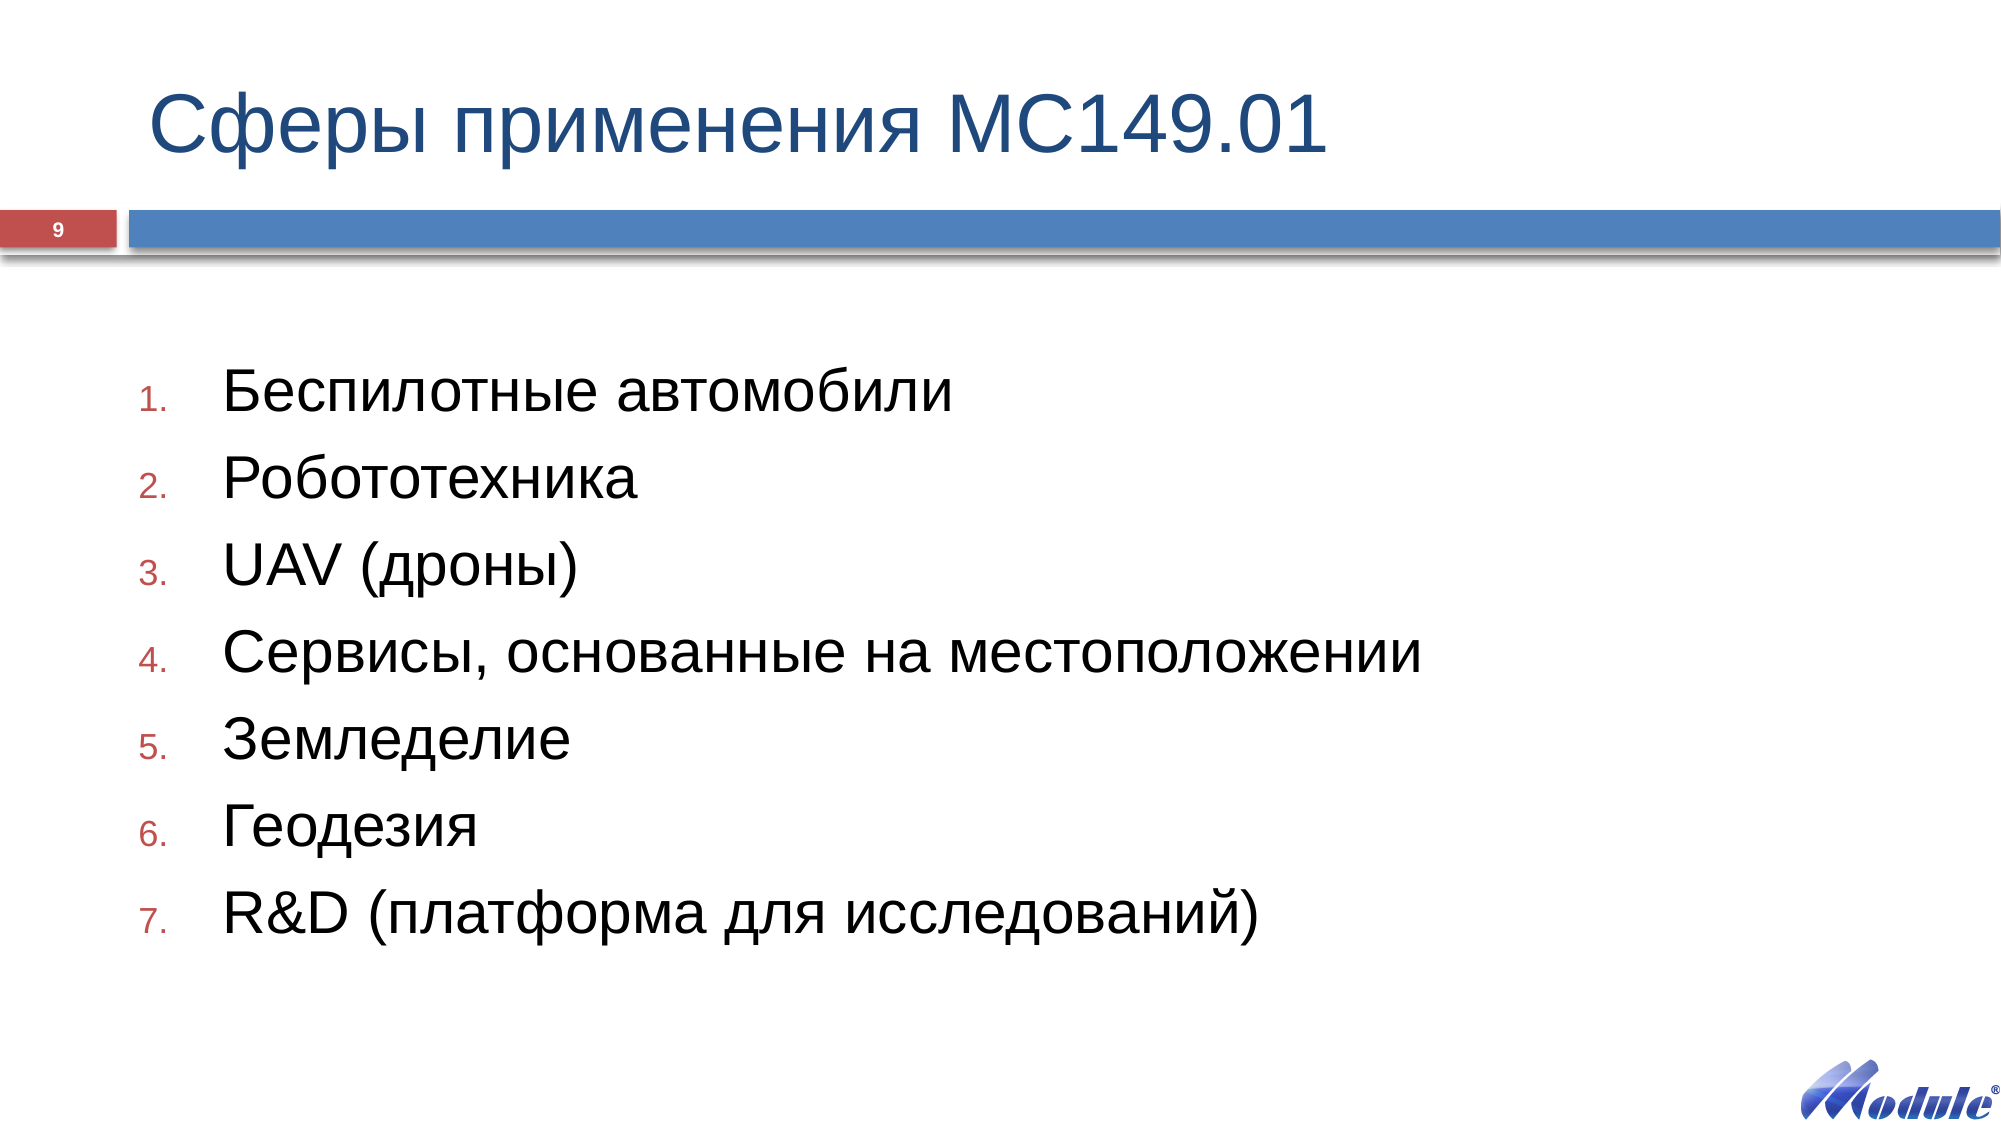

# Сферы применения МС149.01
9
Беспилотные автомобили
Робототехника
UAV (дроны)
Сервисы, основанные на местоположении
Земледелие
Геодезия
R&D (платформа для исследований)